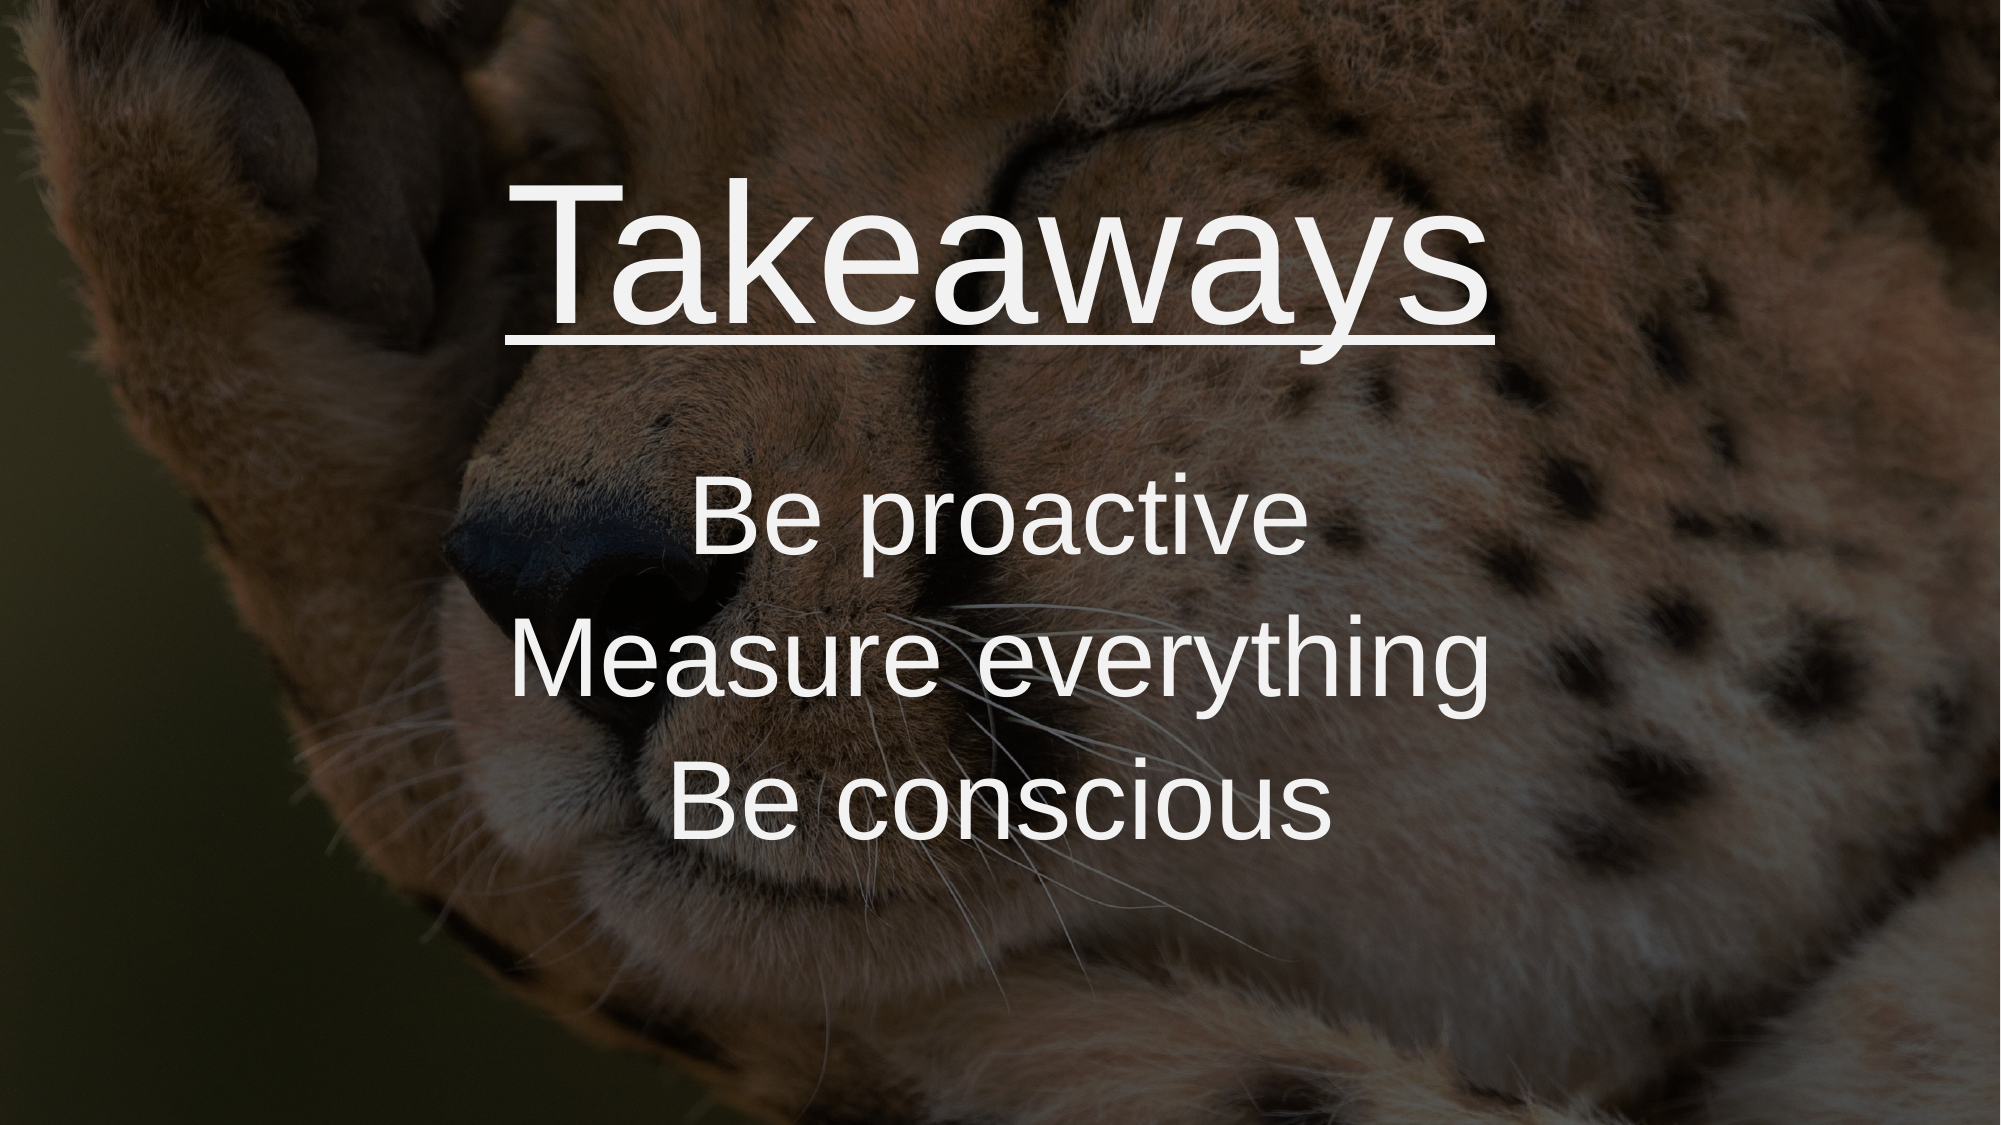

# Takeaways
Be proactive
Measure everything
Be conscious